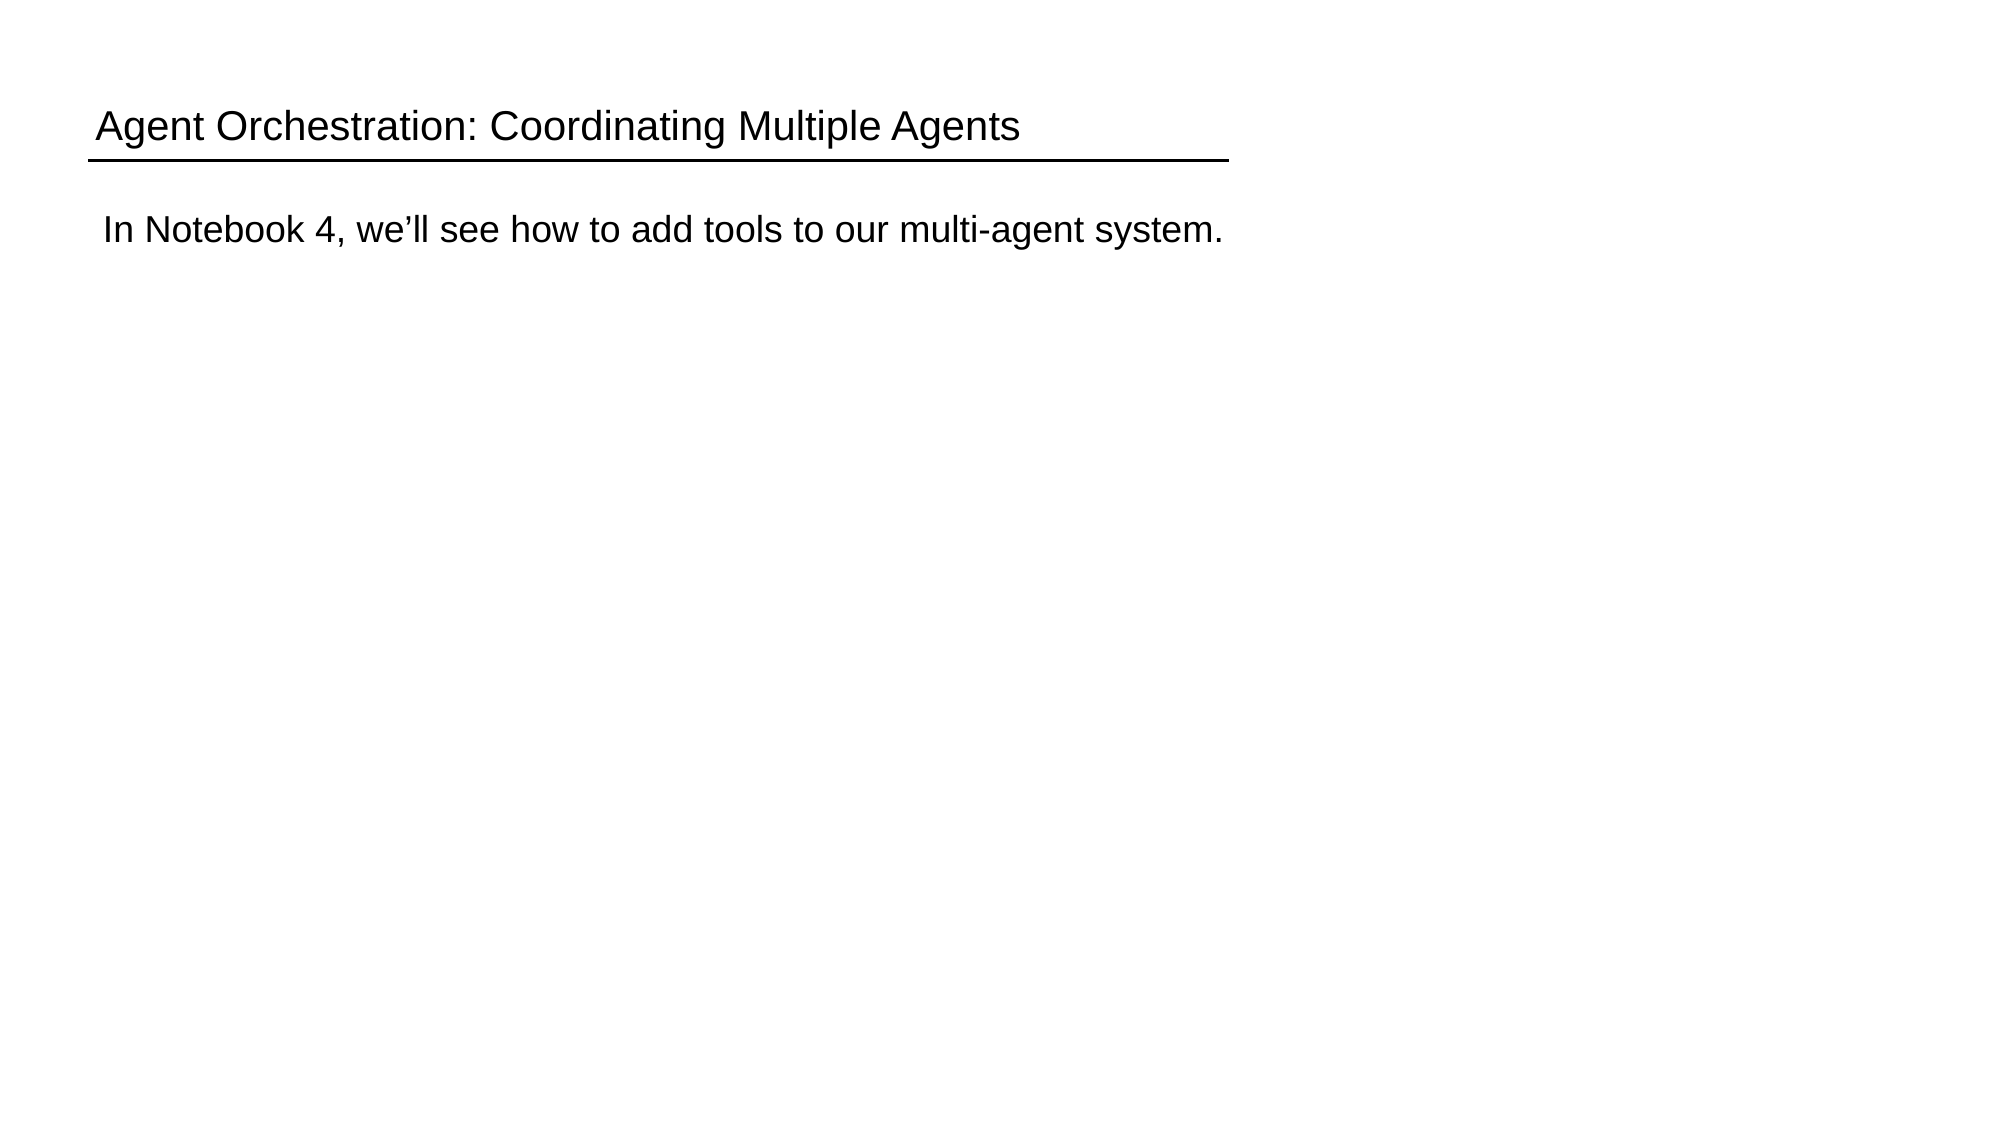

Agent Orchestration: Coordinating Multiple Agents
In Notebook 4, we’ll see how to add tools to our multi-agent system.